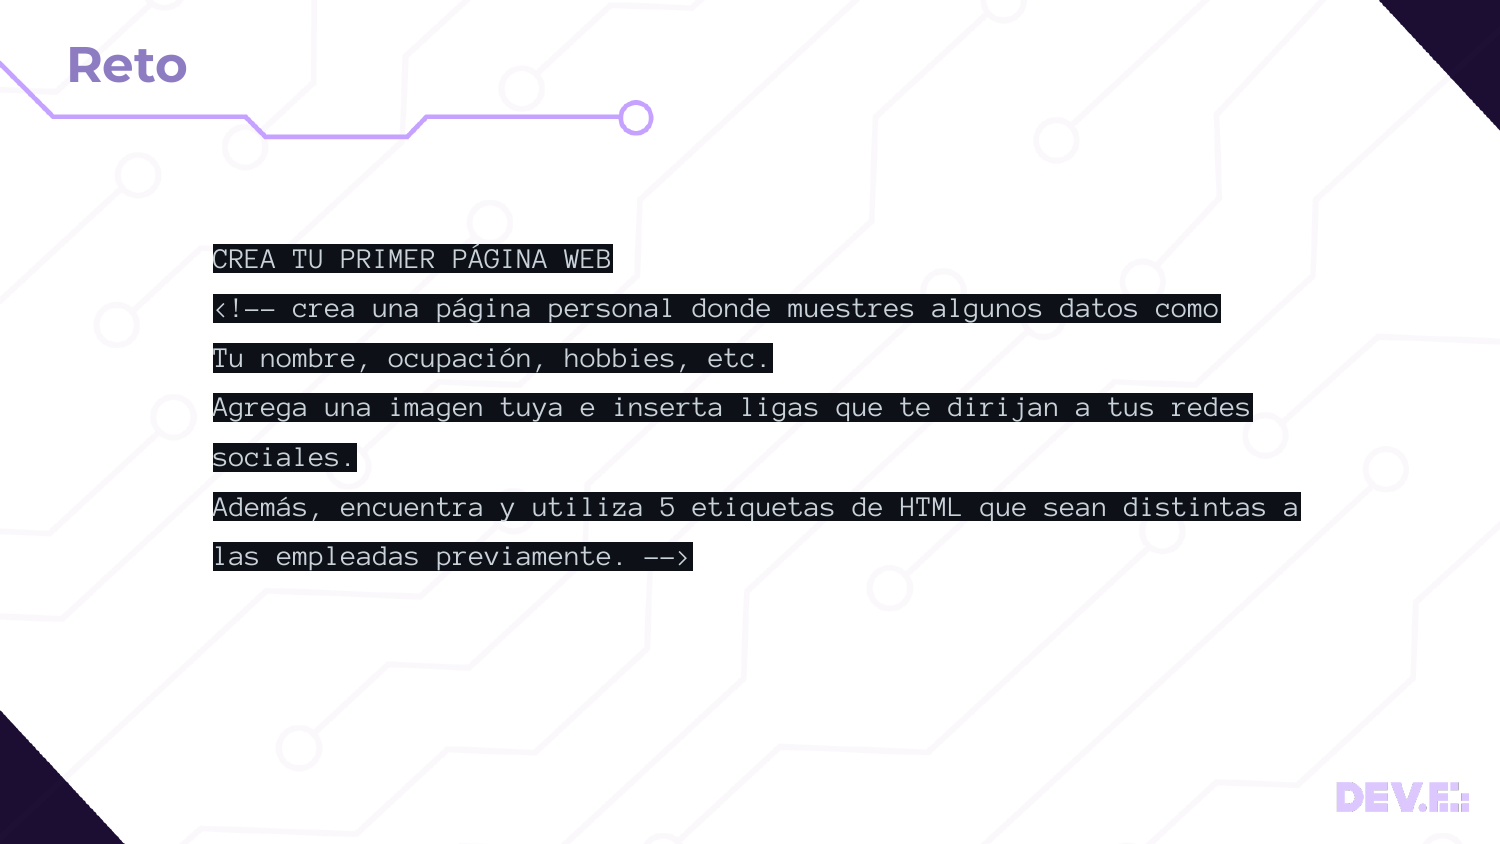

# Reto
CREA TU PRIMER PÁGINA WEB
<!-- crea una página personal donde muestres algunos datos como
Tu nombre, ocupación, hobbies, etc.
Agrega una imagen tuya e inserta ligas que te dirijan a tus redes sociales.
Además, encuentra y utiliza 5 etiquetas de HTML que sean distintas a las empleadas previamente. -->